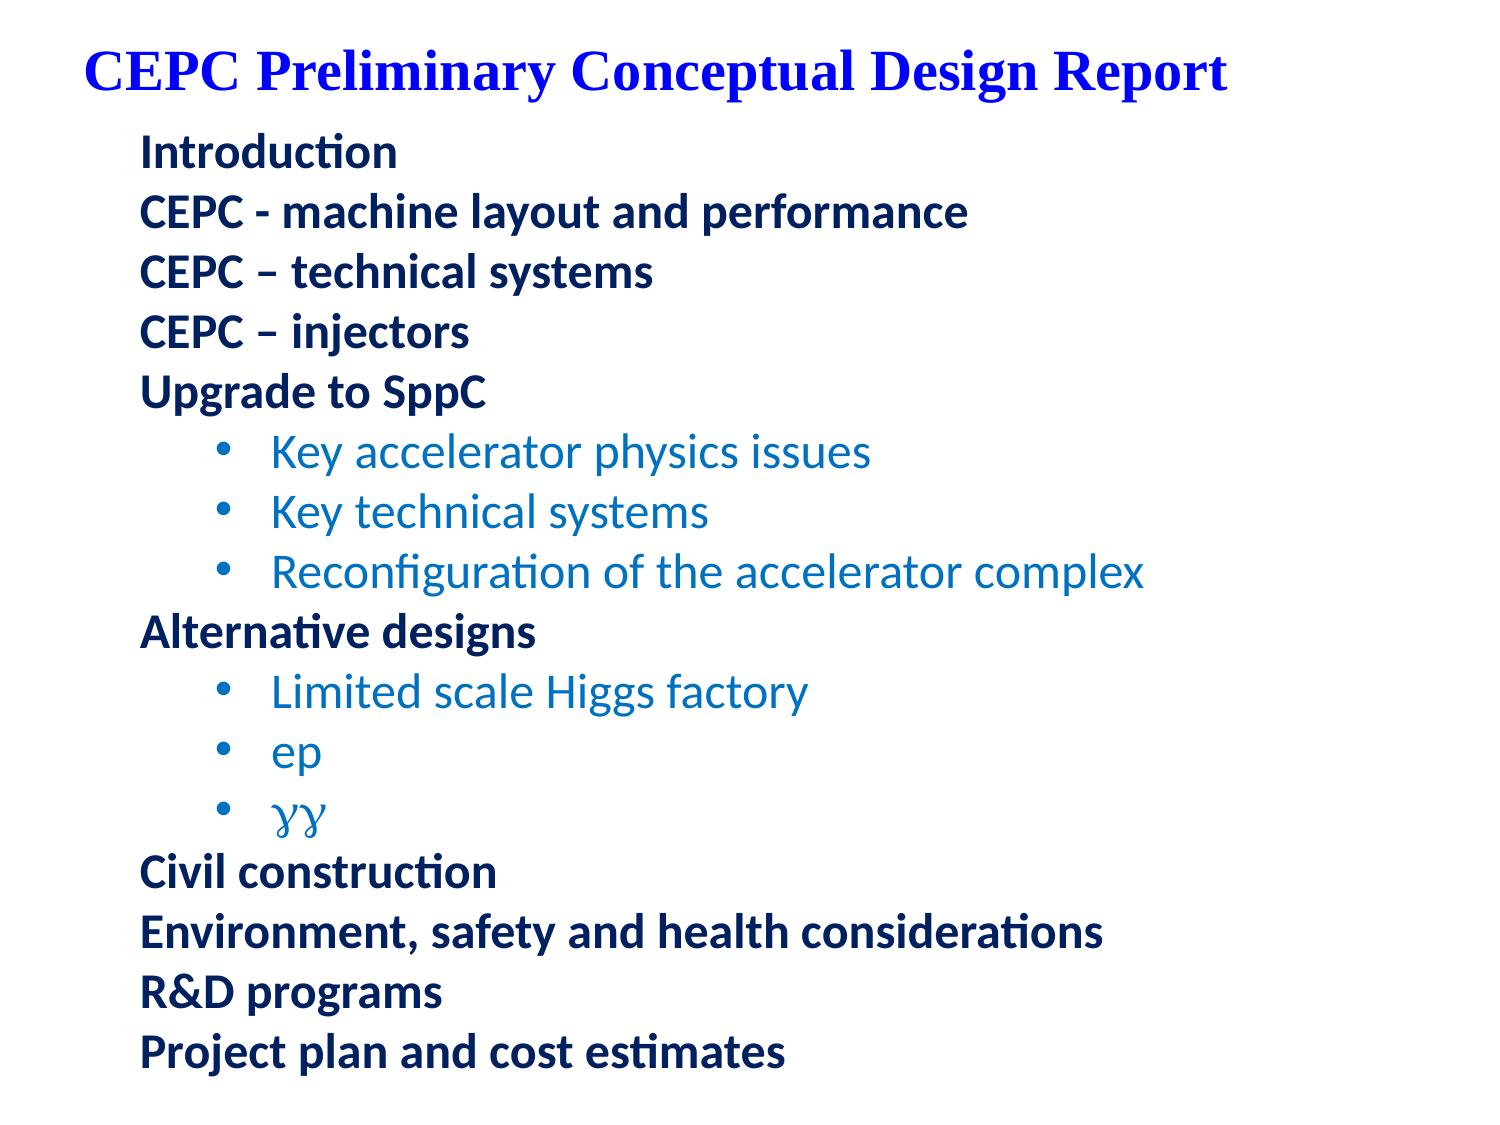

CEPC Preliminary Conceptual Design Report
Introduction
CEPC - machine layout and performance
CEPC – technical systems
CEPC – injectors
Upgrade to SppC
Key accelerator physics issues
Key technical systems
Reconfiguration of the accelerator complex
Alternative designs
Limited scale Higgs factory
ep
γγ
Civil construction
Environment, safety and health considerations
R&D programs
Project plan and cost estimates